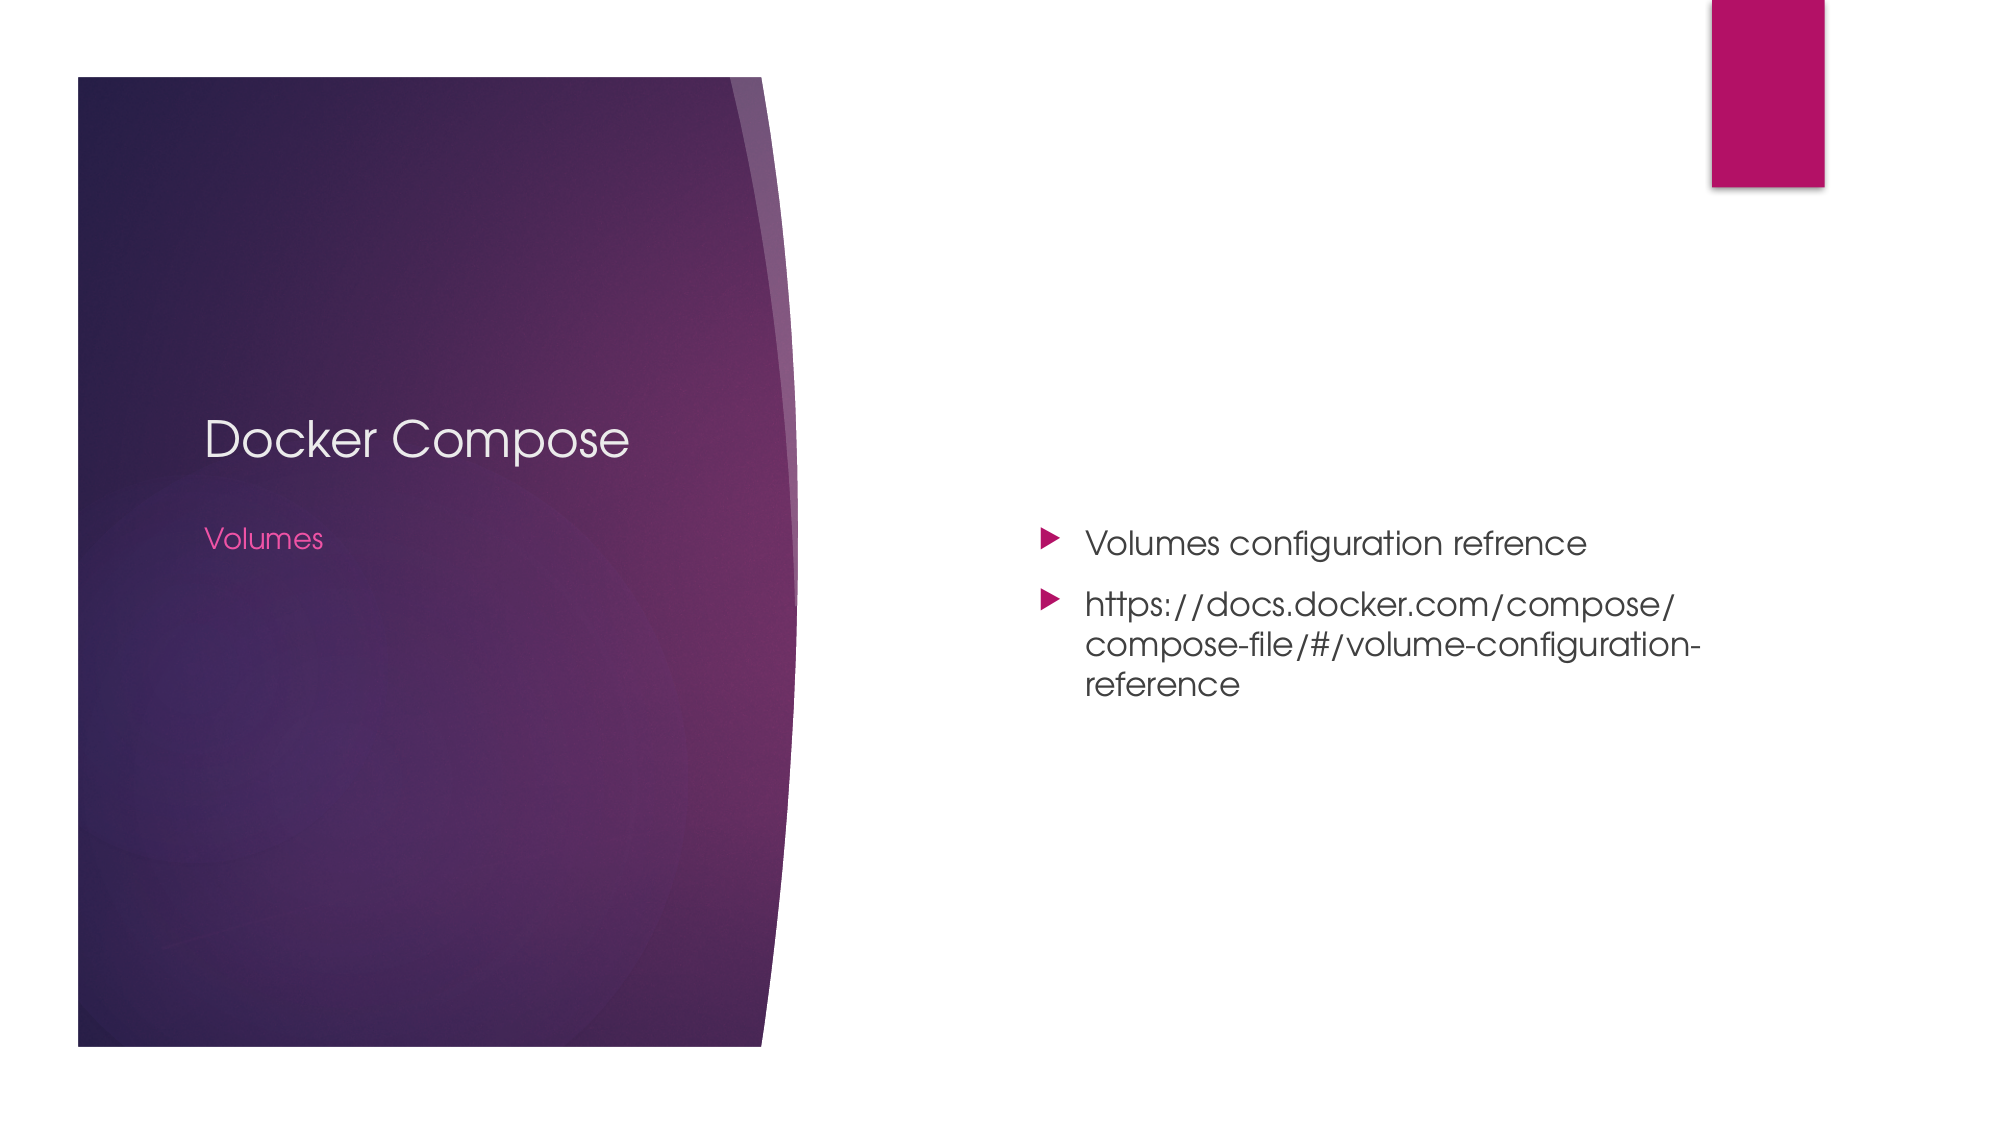

# Docker Compose
Volumes configuration refrence
https://docs.docker.com/compose/compose-file/#/volume-configuration-reference
Volumes